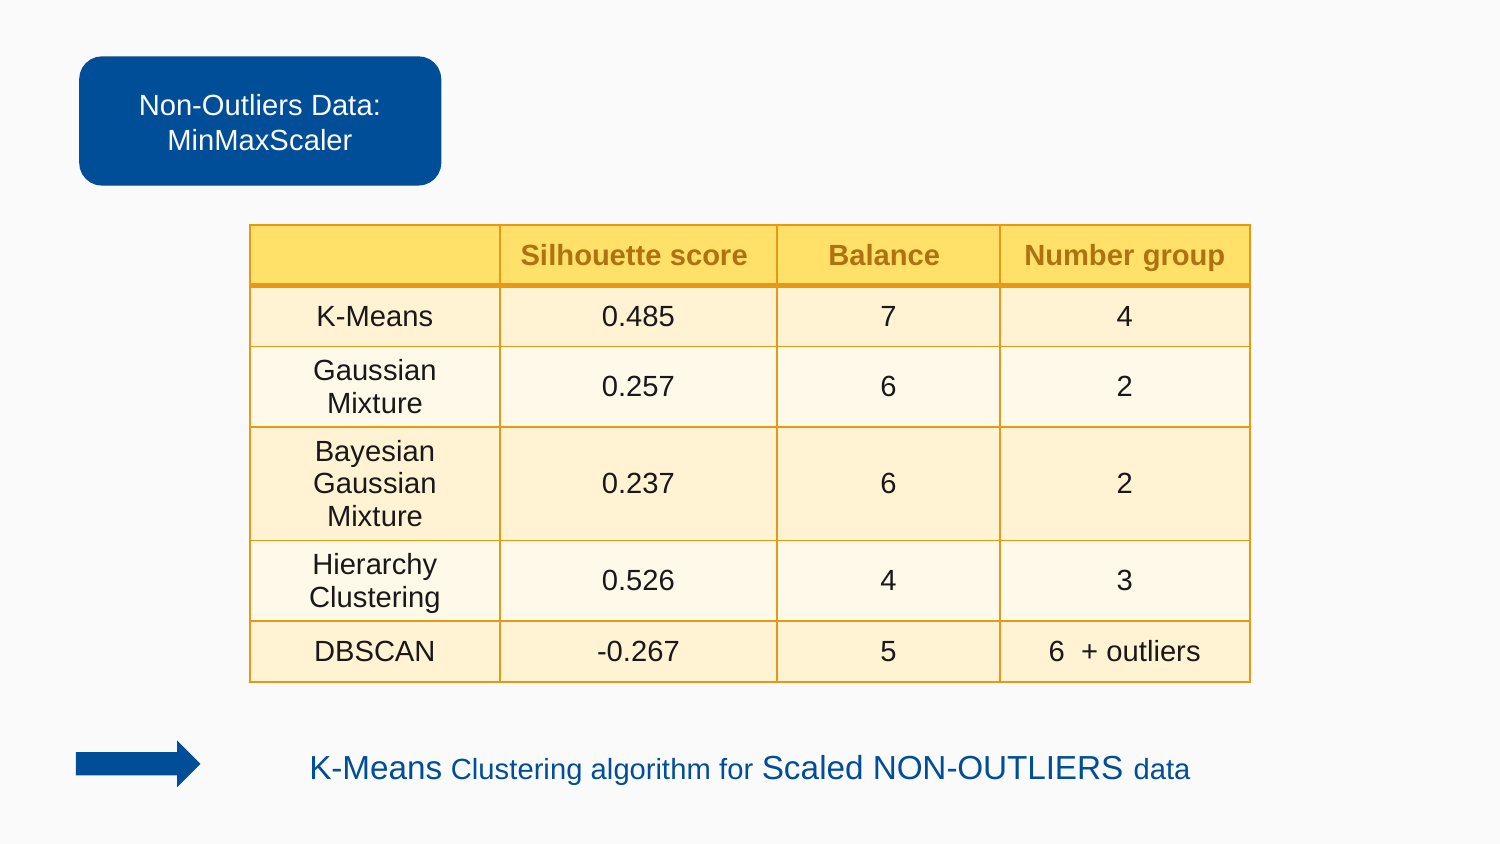

Non-Outliers Data:
MinMaxScaler
|  | Silhouette score | Balance | Number group |
| --- | --- | --- | --- |
| K-Means | 0.485 | 7 | 4 |
| Gaussian Mixture | 0.257 | 6 | 2 |
| Bayesian Gaussian Mixture | 0.237 | 6 | 2 |
| Hierarchy Clustering | 0.526 | 4 | 3 |
| DBSCAN | -0.267 | 5 | 6 + outliers |
K-Means Clustering algorithm for Scaled NON-OUTLIERS data